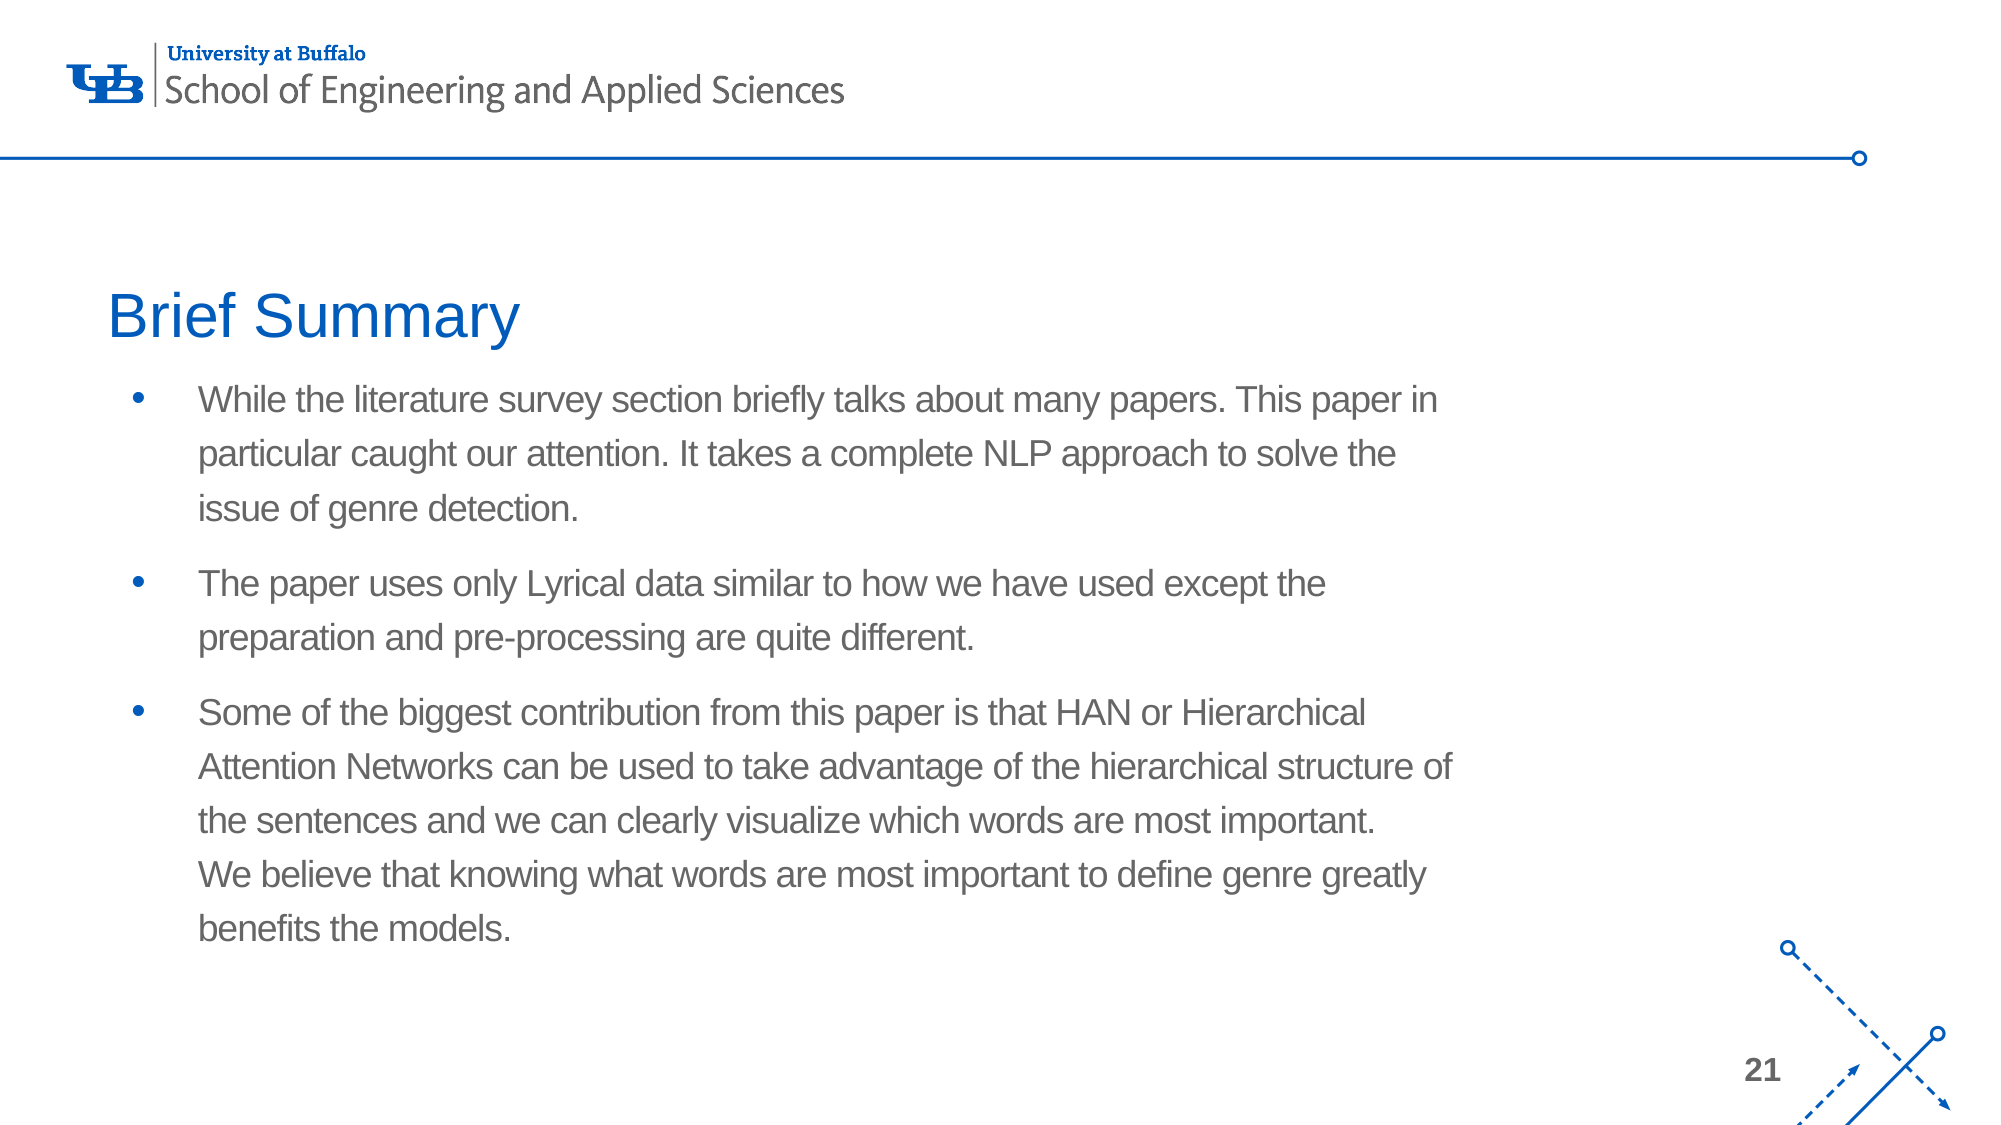

# Brief Summary
While the literature survey section briefly talks about many papers. This paper in particular caught our attention. It takes a complete NLP approach to solve the issue of genre detection.
The paper uses only Lyrical data similar to how we have used except the preparation and pre-processing are quite different.
Some of the biggest contribution from this paper is that HAN or Hierarchical Attention Networks can be used to take advantage of the hierarchical structure of the sentences and we can clearly visualize which words are most important. We believe that knowing what words are most important to define genre greatly benefits the models.